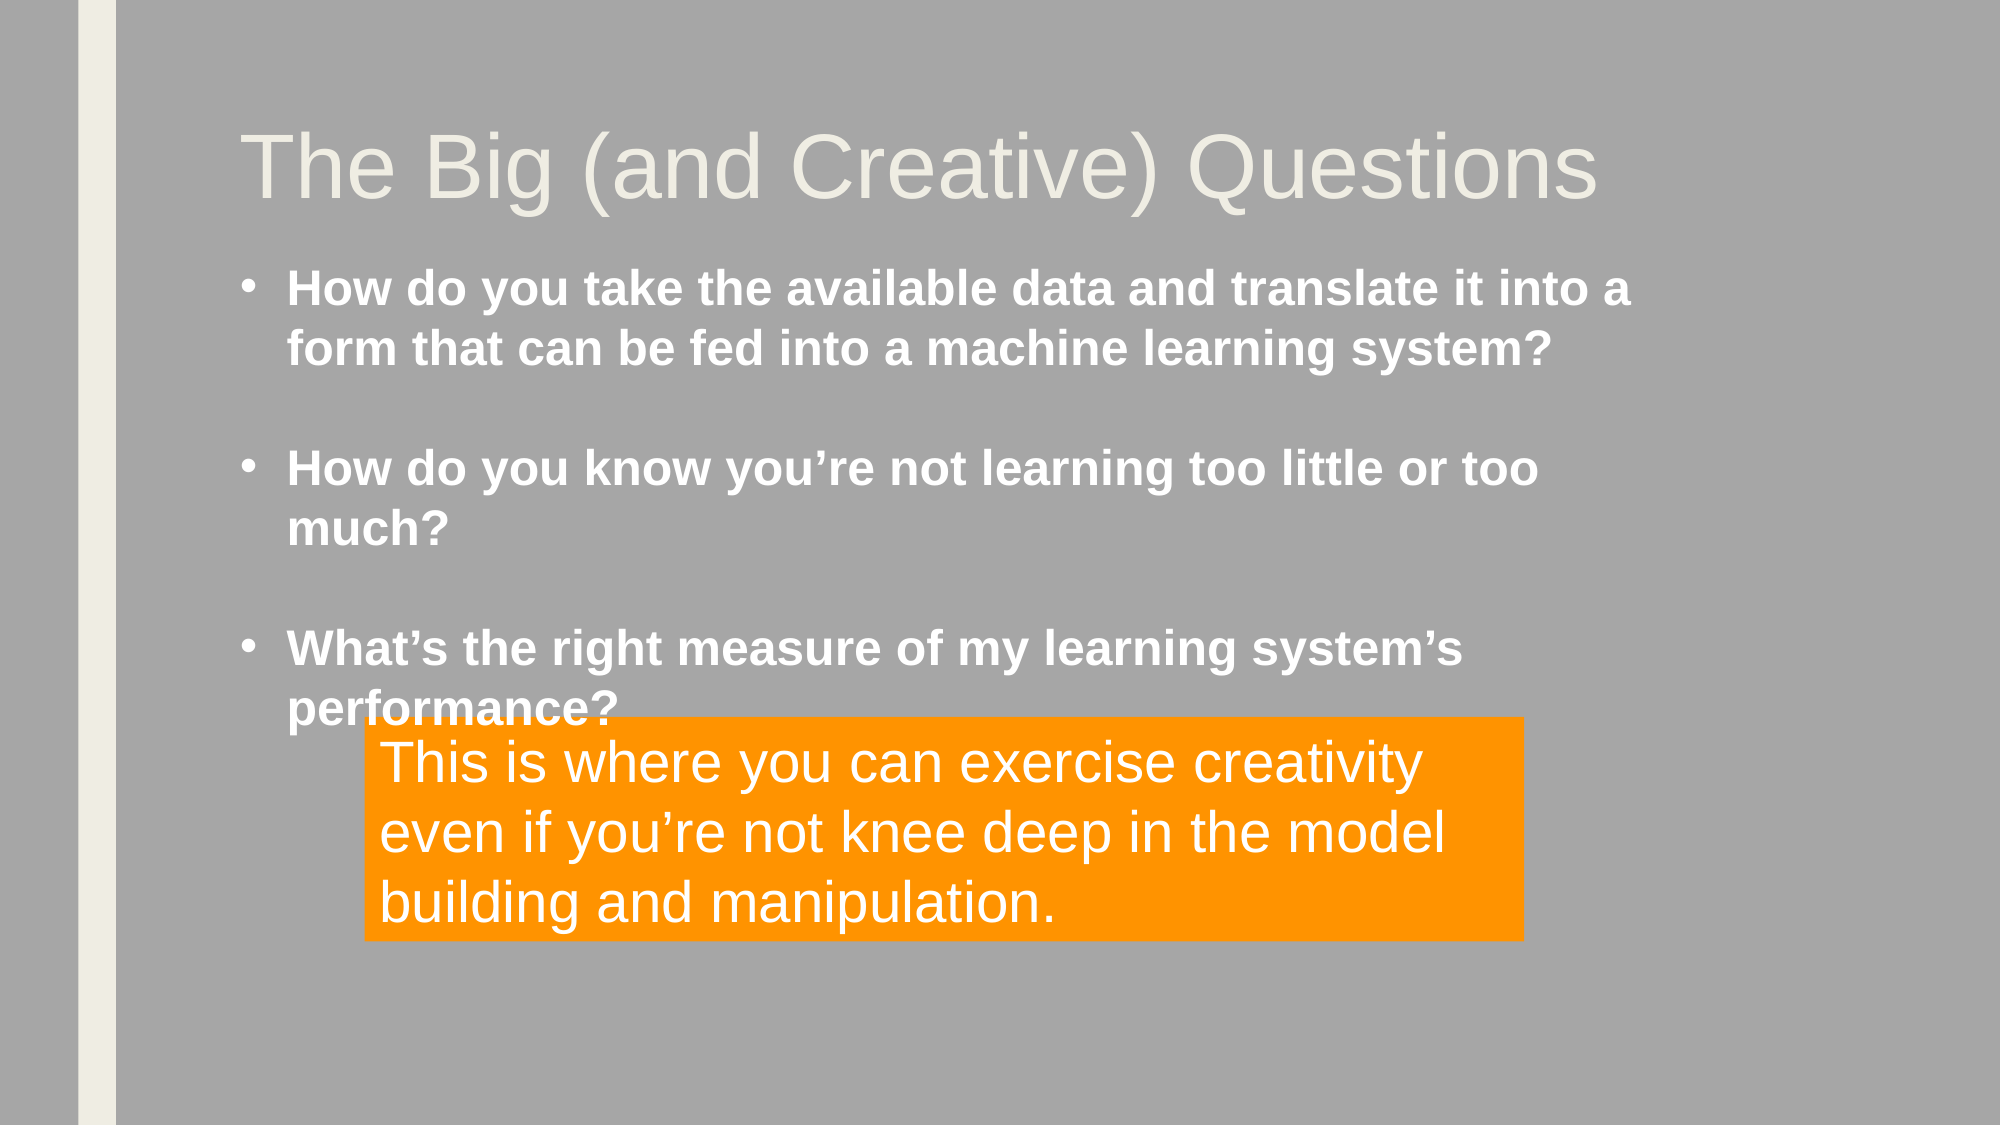

The Big (and Creative) Questions
How do you take the available data and translate it into a form that can be fed into a machine learning system?

How do you know you’re not learning too little or too much?

What’s the right measure of my learning system’s performance?
This is where you can exercise creativity even if you’re not knee deep in the model building and manipulation.